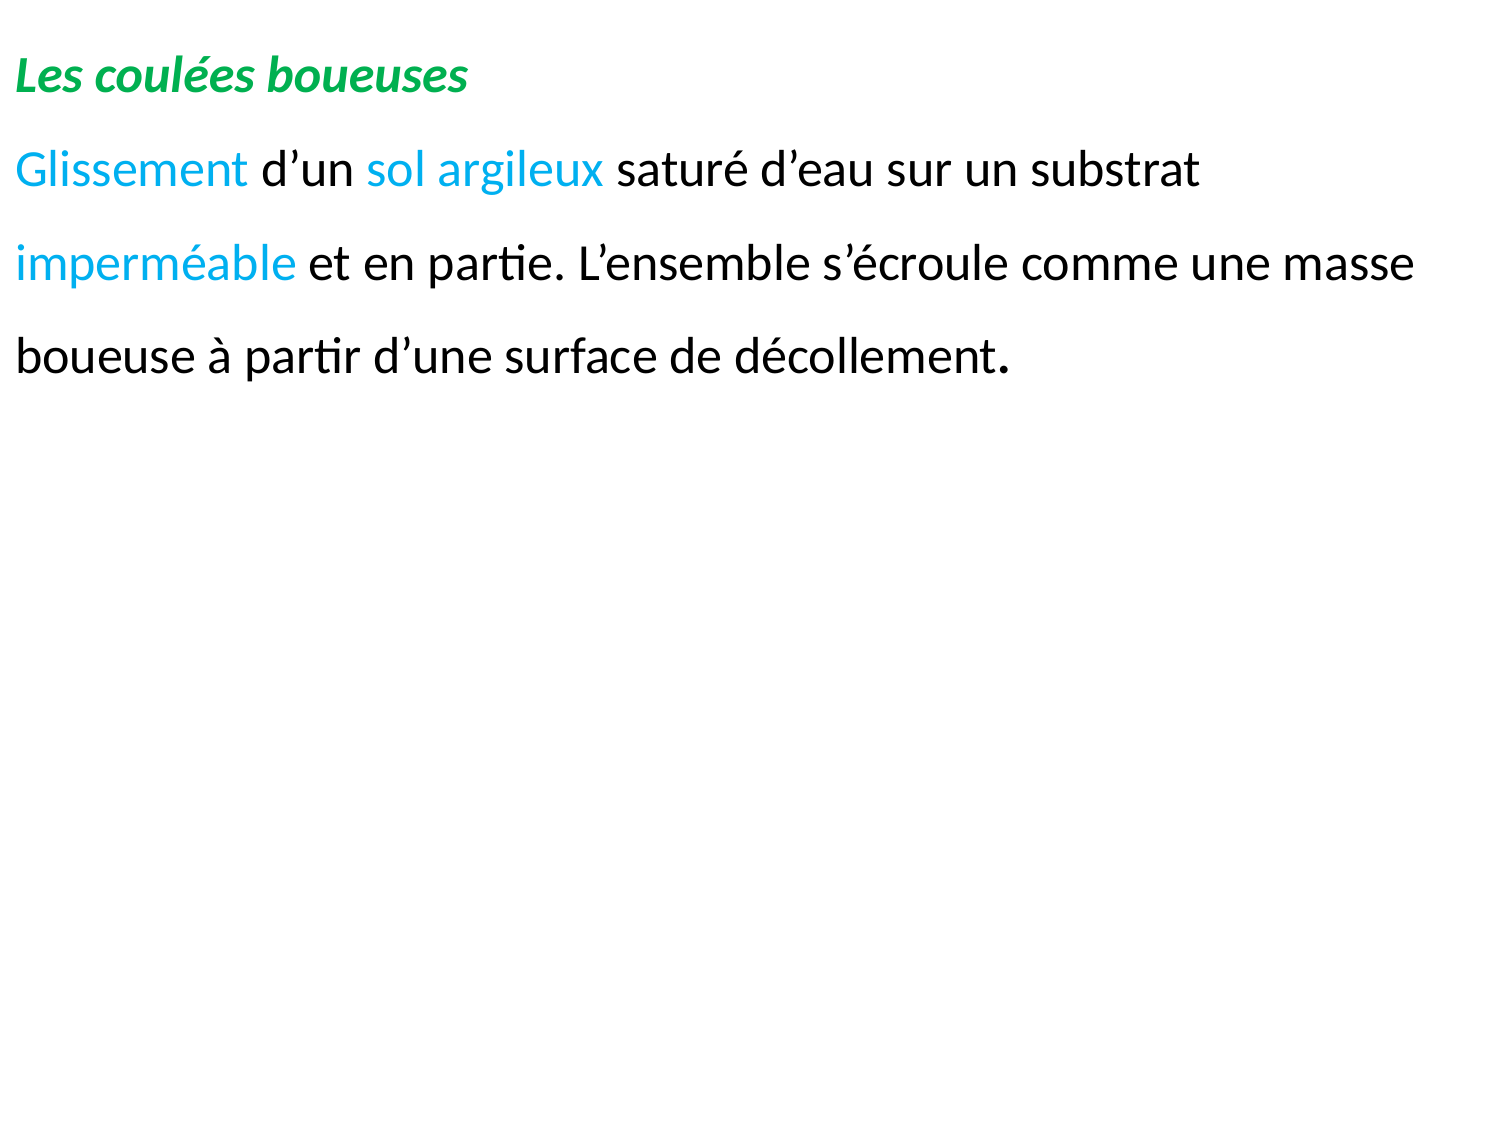

Les coulées boueuses
Glissement d’un sol argileux saturé d’eau sur un substrat imperméable et en partie. L’ensemble s’écroule comme une masse boueuse à partir d’une surface de décollement.